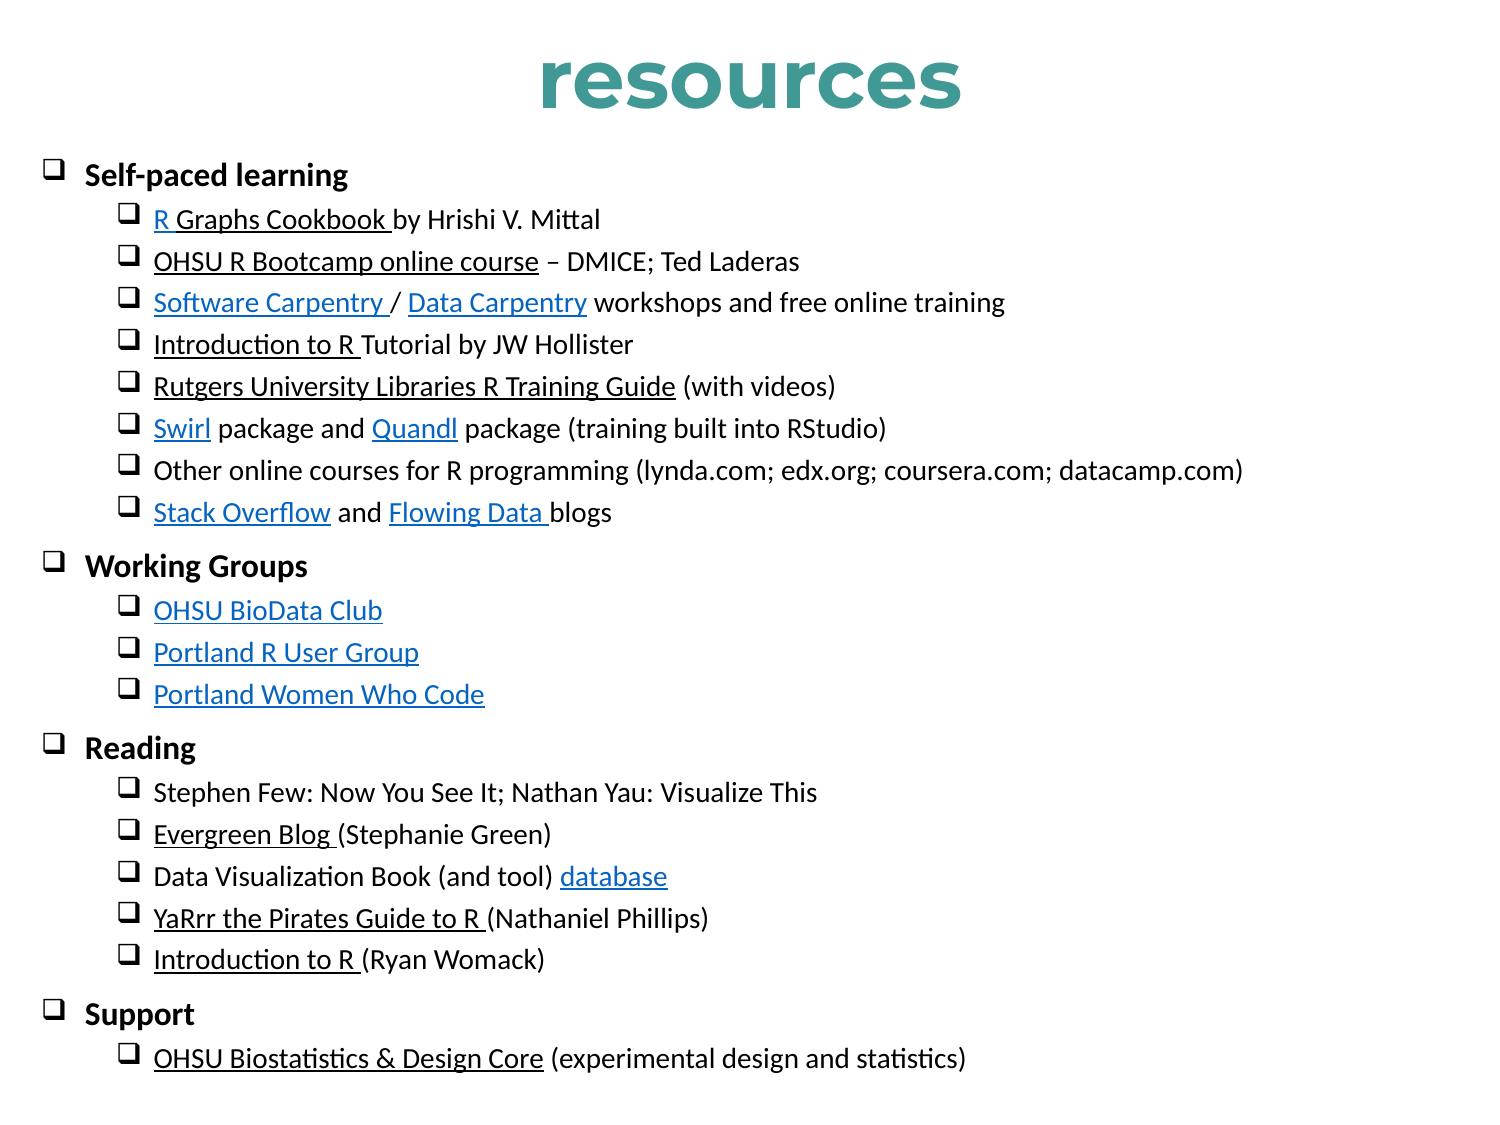

# resources
 Self-paced learning
R Graphs Cookbook by Hrishi V. Mittal
OHSU R Bootcamp online course – DMICE; Ted Laderas
Software Carpentry / Data Carpentry workshops and free online training
Introduction to R Tutorial by JW Hollister
Rutgers University Libraries R Training Guide (with videos)
Swirl package and Quandl package (training built into RStudio)
Other online courses for R programming (lynda.com; edx.org; coursera.com; datacamp.com)
Stack Overflow and Flowing Data blogs
 Working Groups
OHSU BioData Club
Portland R User Group
Portland Women Who Code
 Reading
Stephen Few: Now You See It; Nathan Yau: Visualize This
Evergreen Blog (Stephanie Green)
Data Visualization Book (and tool) database
YaRrr the Pirates Guide to R (Nathaniel Phillips)
Introduction to R (Ryan Womack)
 Support
OHSU Biostatistics & Design Core (experimental design and statistics)